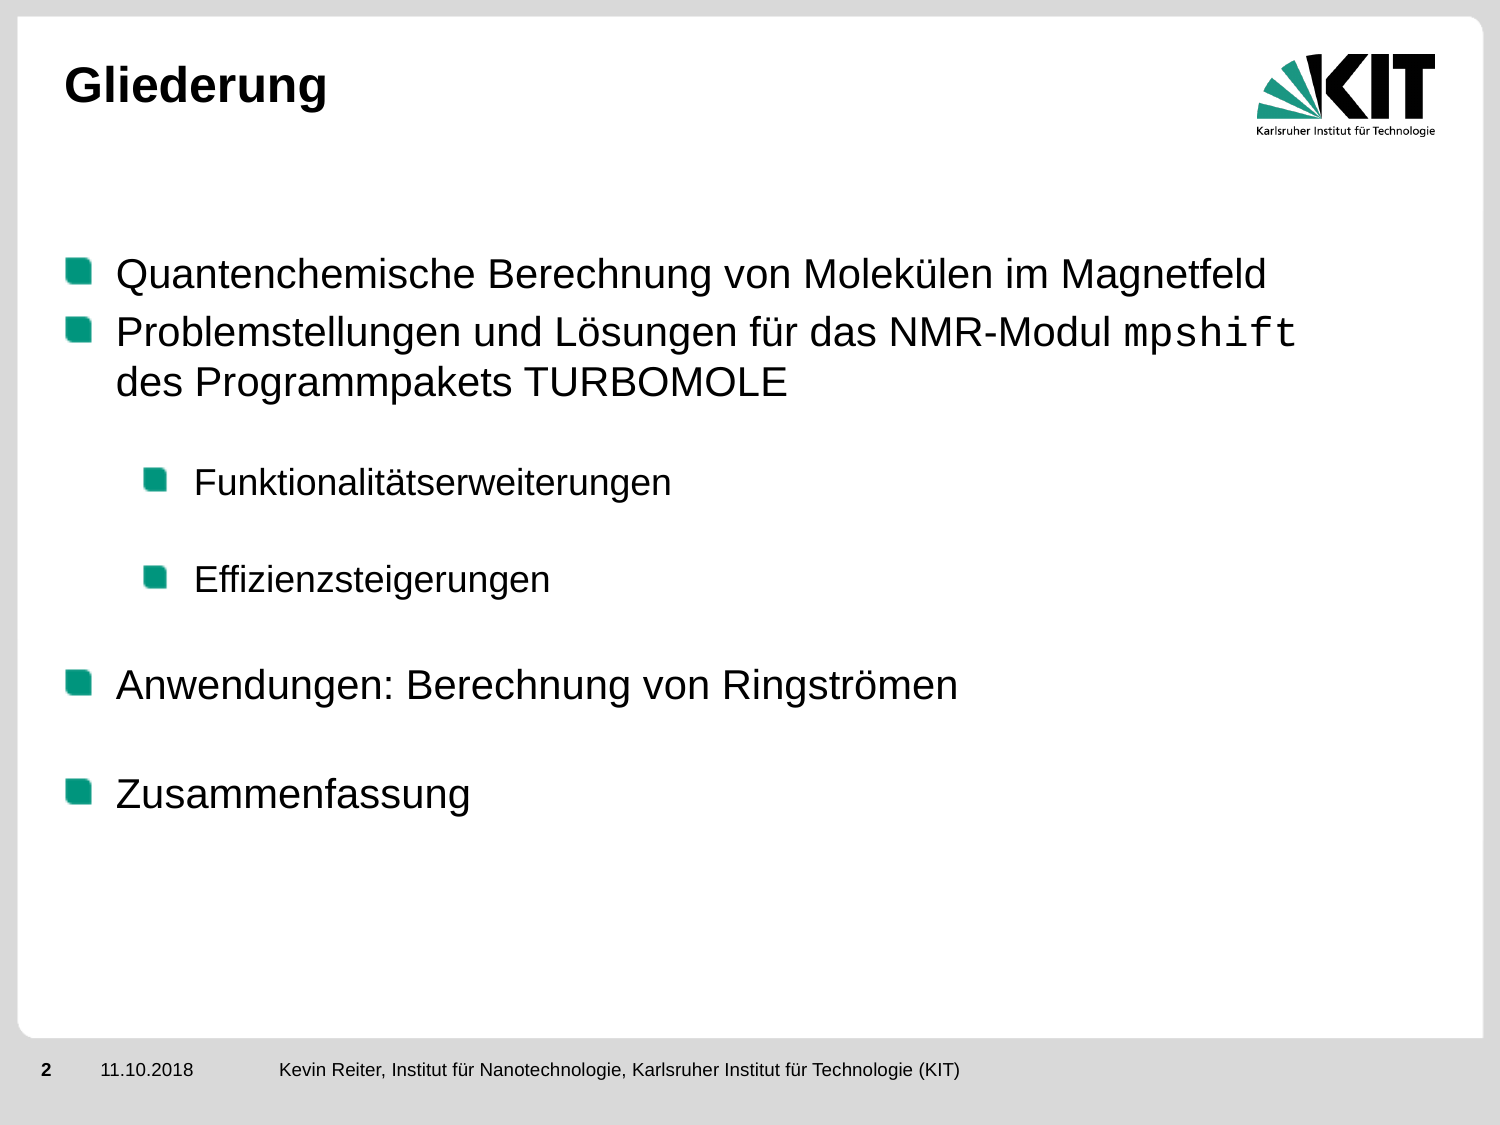

# Gliederung
Quantenchemische Berechnung von Molekülen im Magnetfeld
Problemstellungen und Lösungen für das NMR-Modul mpshift
des Programmpakets TURBOMOLE
Funktionalitätserweiterungen
Effizienzsteigerungen
Anwendungen: Berechnung von Ringströmen
Zusammenfassung
Kevin Reiter, Institut für Nanotechnologie, Karlsruher Institut für Technologie (KIT)